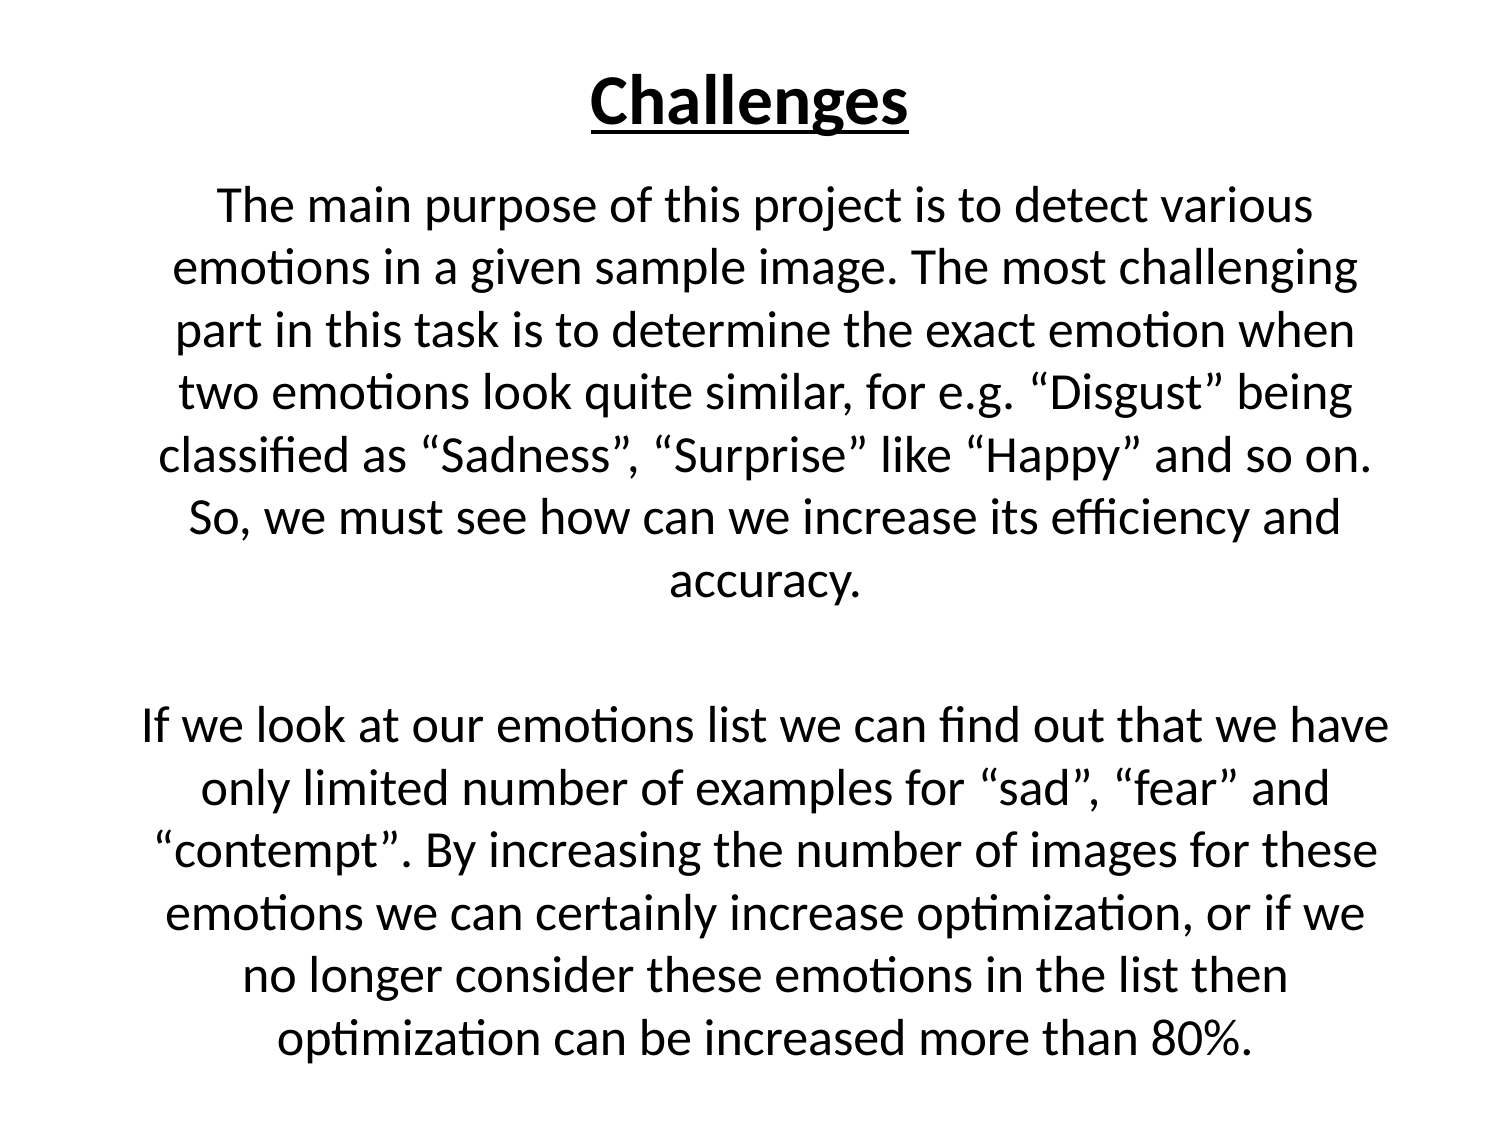

# Challenges
	The main purpose of this project is to detect various emotions in a given sample image. The most challenging part in this task is to determine the exact emotion when two emotions look quite similar, for e.g. “Disgust” being classified as “Sadness”, “Surprise” like “Happy” and so on. So, we must see how can we increase its efficiency and accuracy.

	If we look at our emotions list we can find out that we have only limited number of examples for “sad”, “fear” and “contempt”. By increasing the number of images for these emotions we can certainly increase optimization, or if we no longer consider these emotions in the list then optimization can be increased more than 80%.